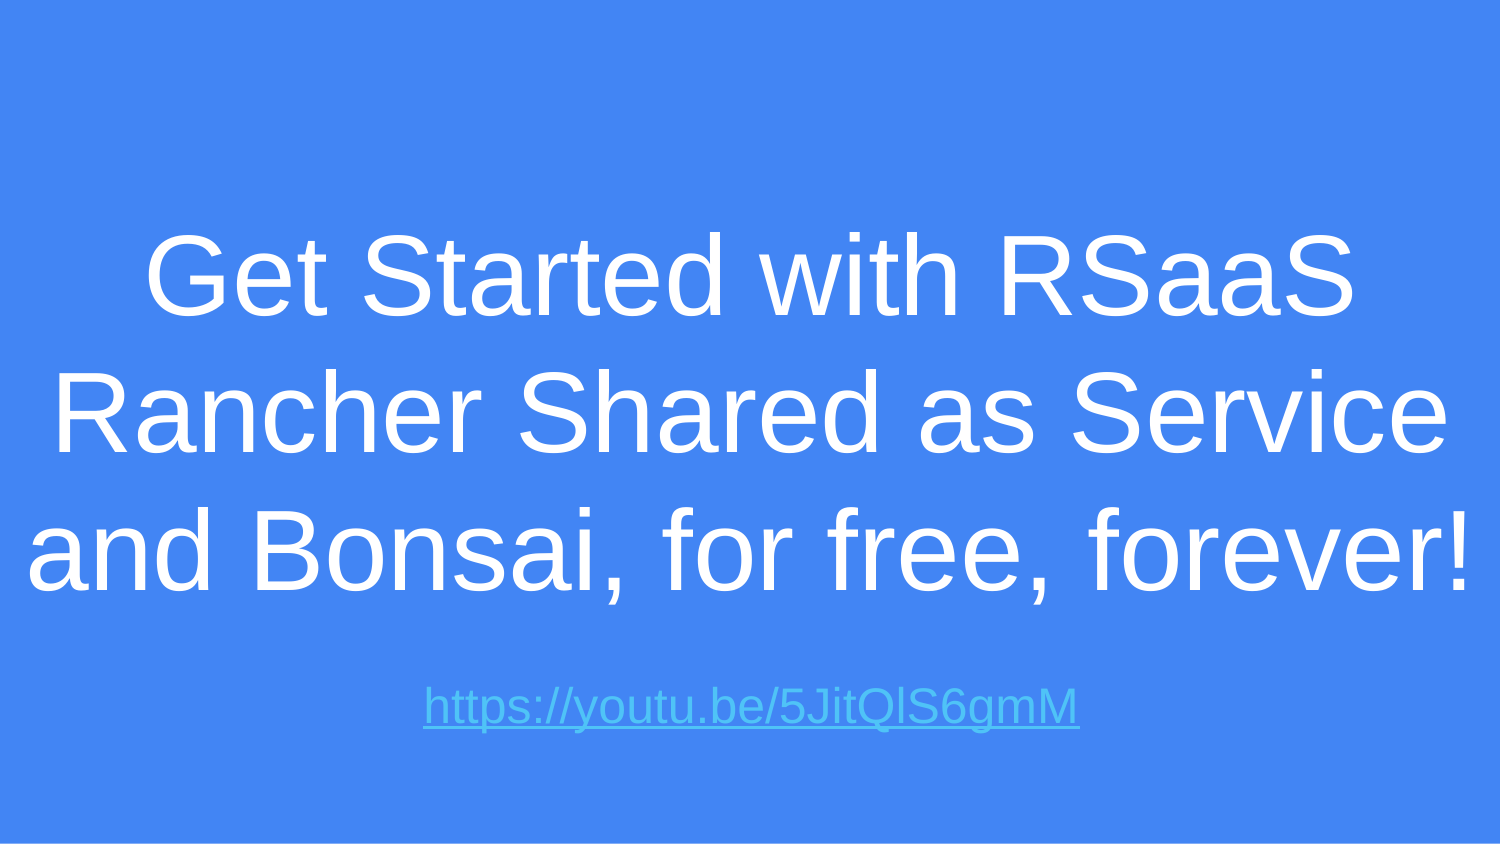

Get Started with RSaaS
Rancher Shared as Service and Bonsai, for free, forever!
https://youtu.be/5JitQlS6gmM